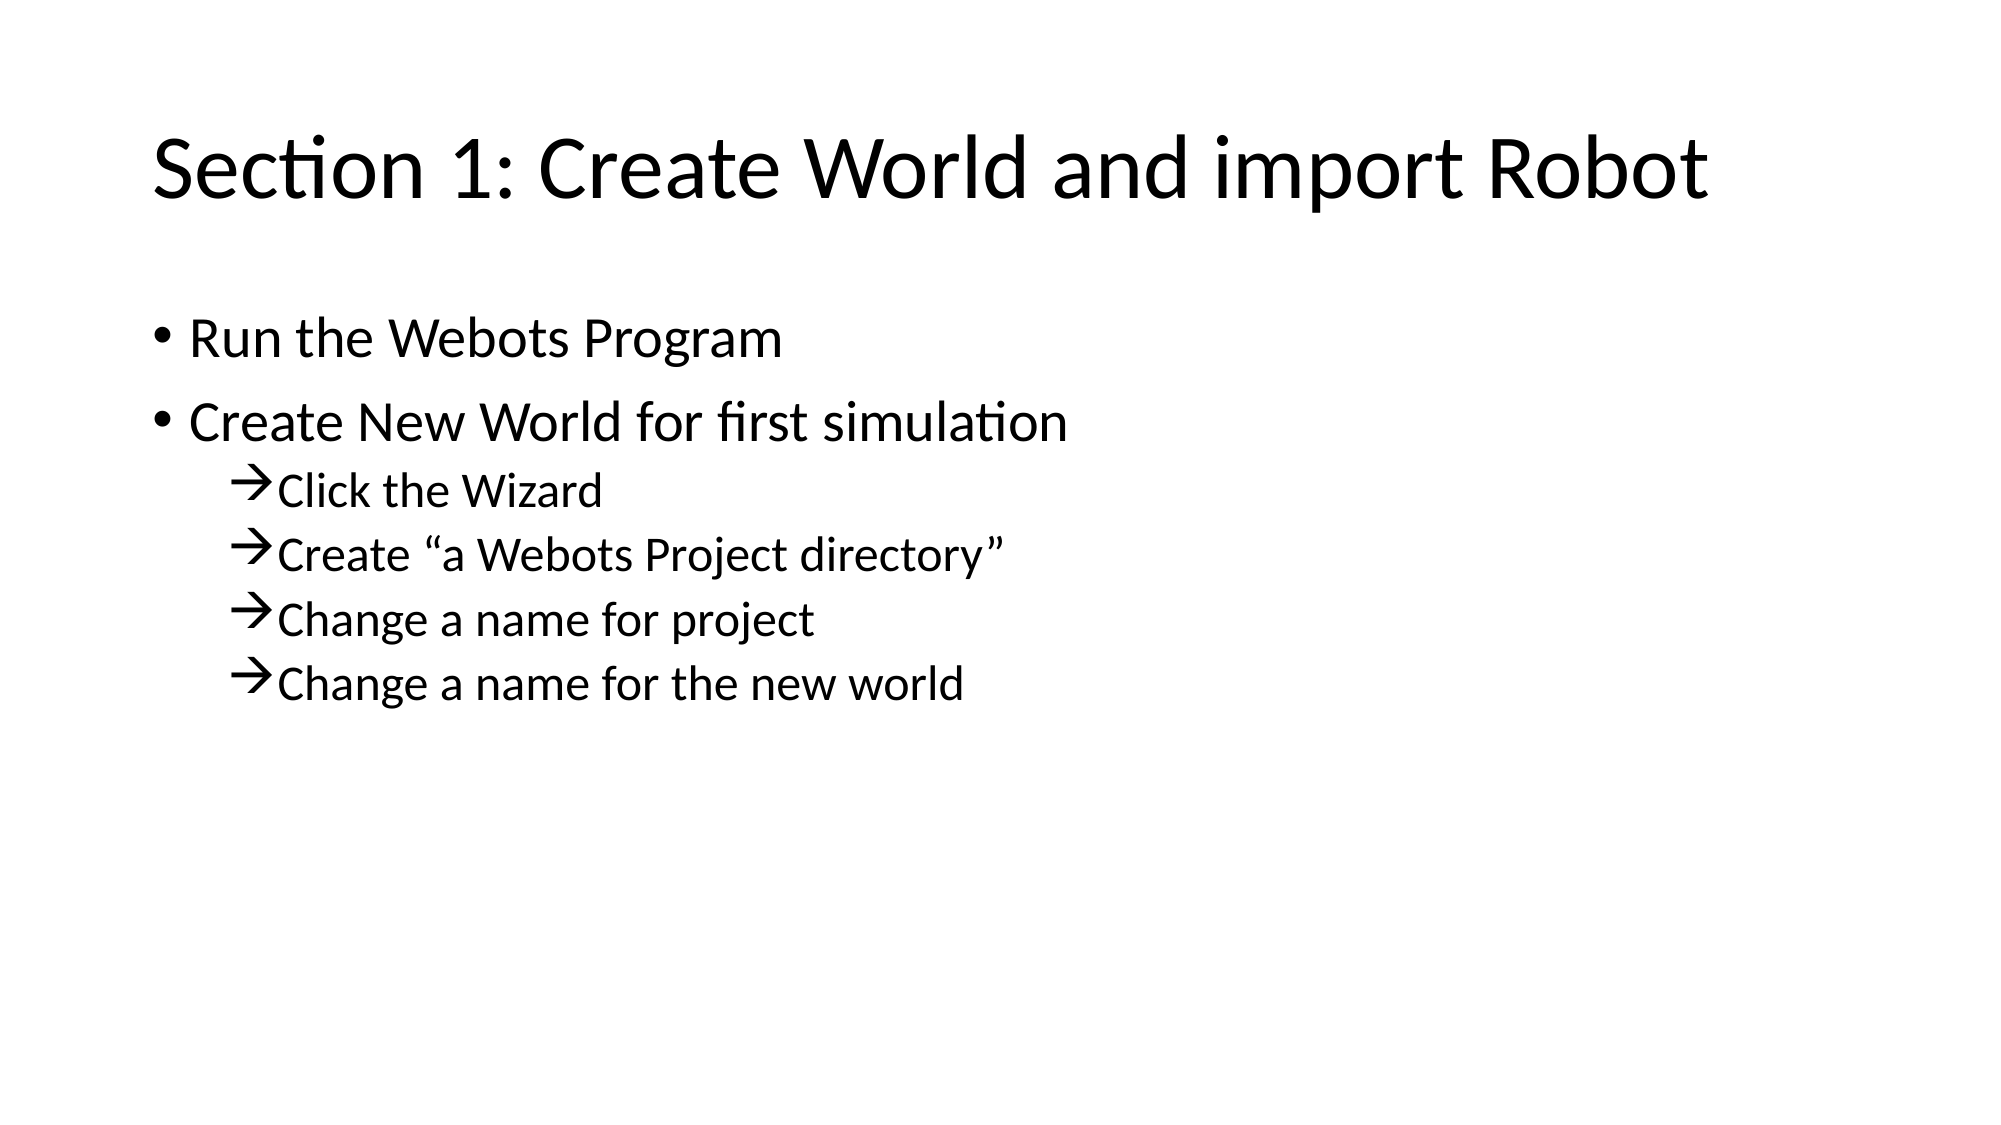

# Section 1: Create World and import Robot
Run the Webots Program
Create New World for first simulation
Click the Wizard
Create “a Webots Project directory”
Change a name for project
Change a name for the new world